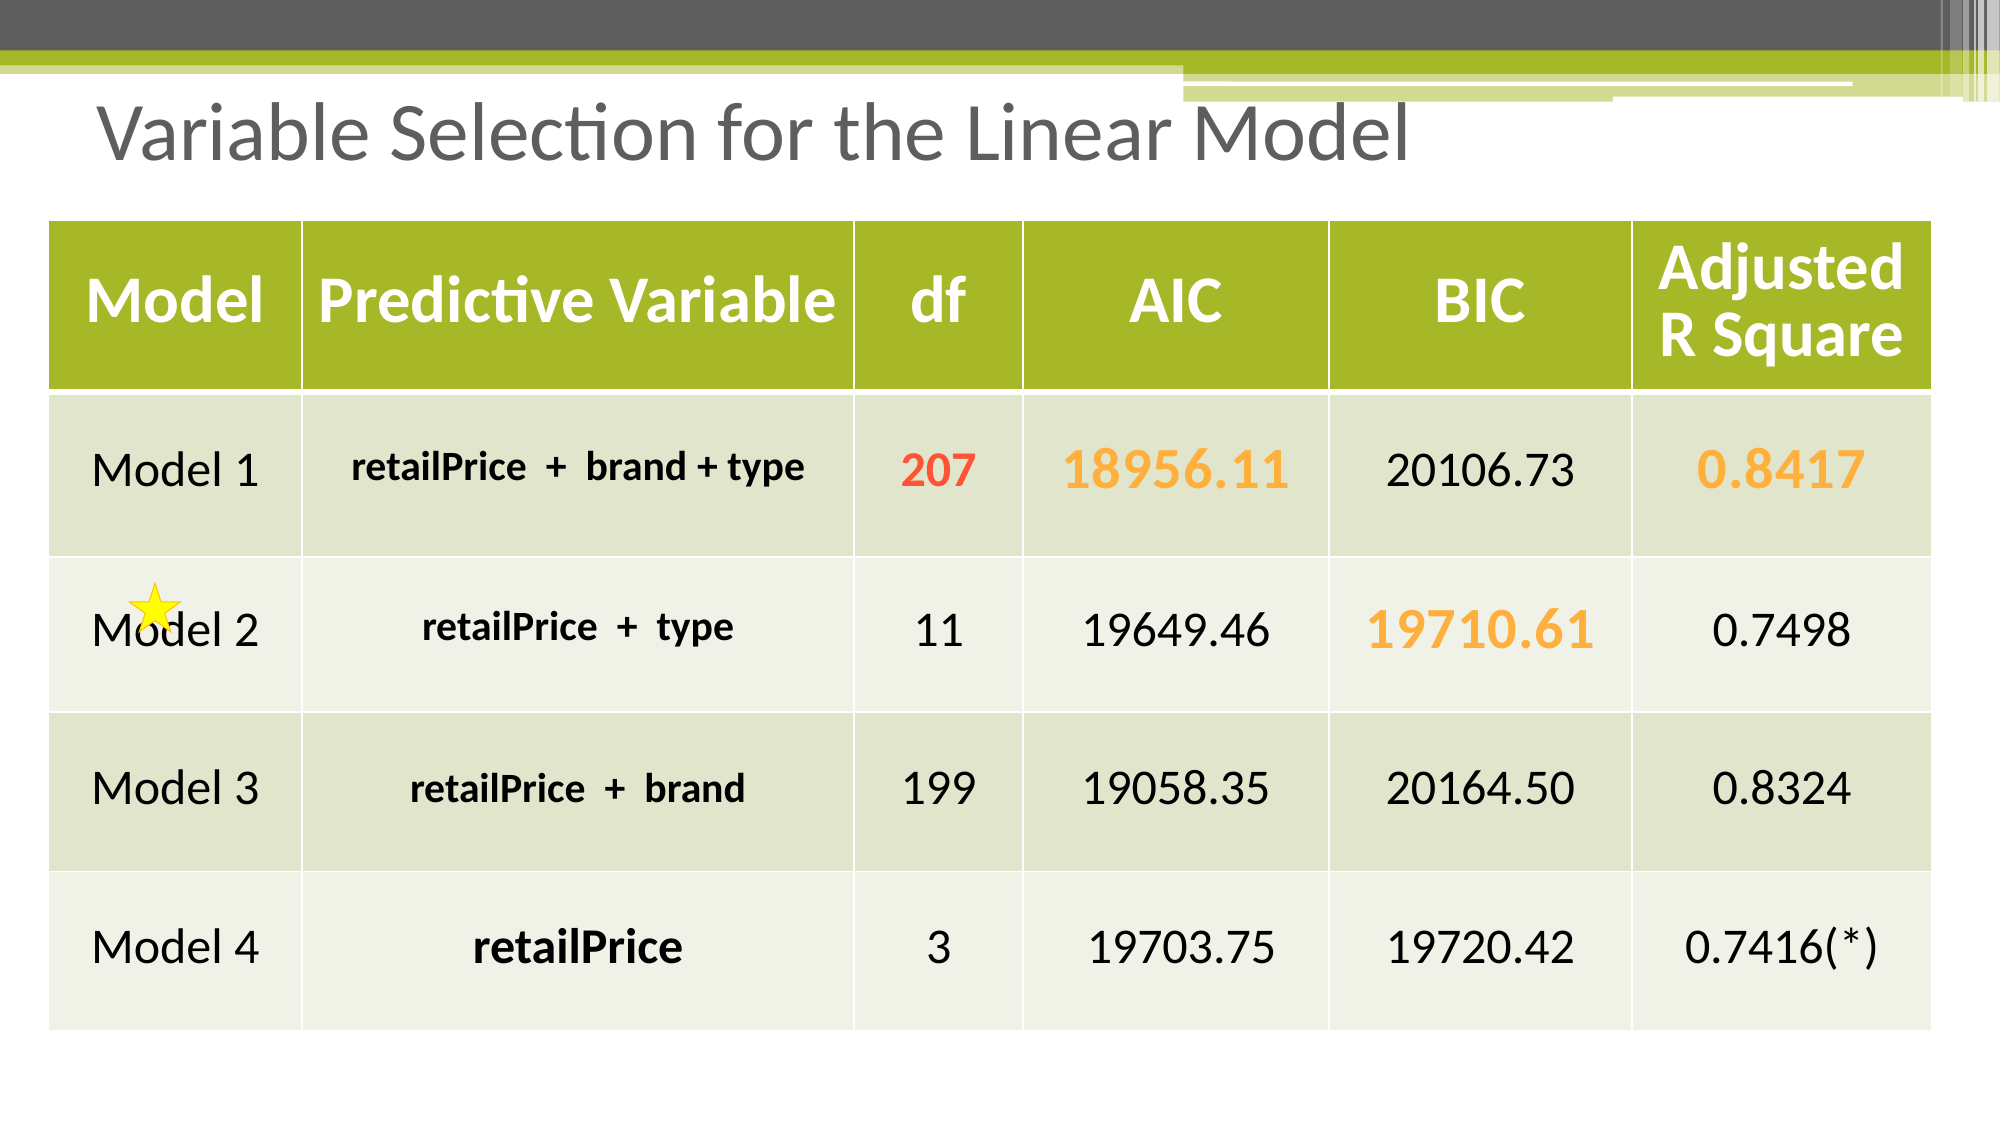

# Variable Selection for the Linear Model
| Model | Predictive Variable | df | AIC | BIC | Adjusted R Square |
| --- | --- | --- | --- | --- | --- |
| Model 1 | retailPrice + brand + type | 207 | 18956.11 | 20106.73 | 0.8417 |
| Model 2 | retailPrice + type | 11 | 19649.46 | 19710.61 | 0.7498 |
| Model 3 | retailPrice + brand | 199 | 19058.35 | 20164.50 | 0.8324 |
| Model 4 | retailPrice | 3 | 19703.75 | 19720.42 | 0.7416(\*) |